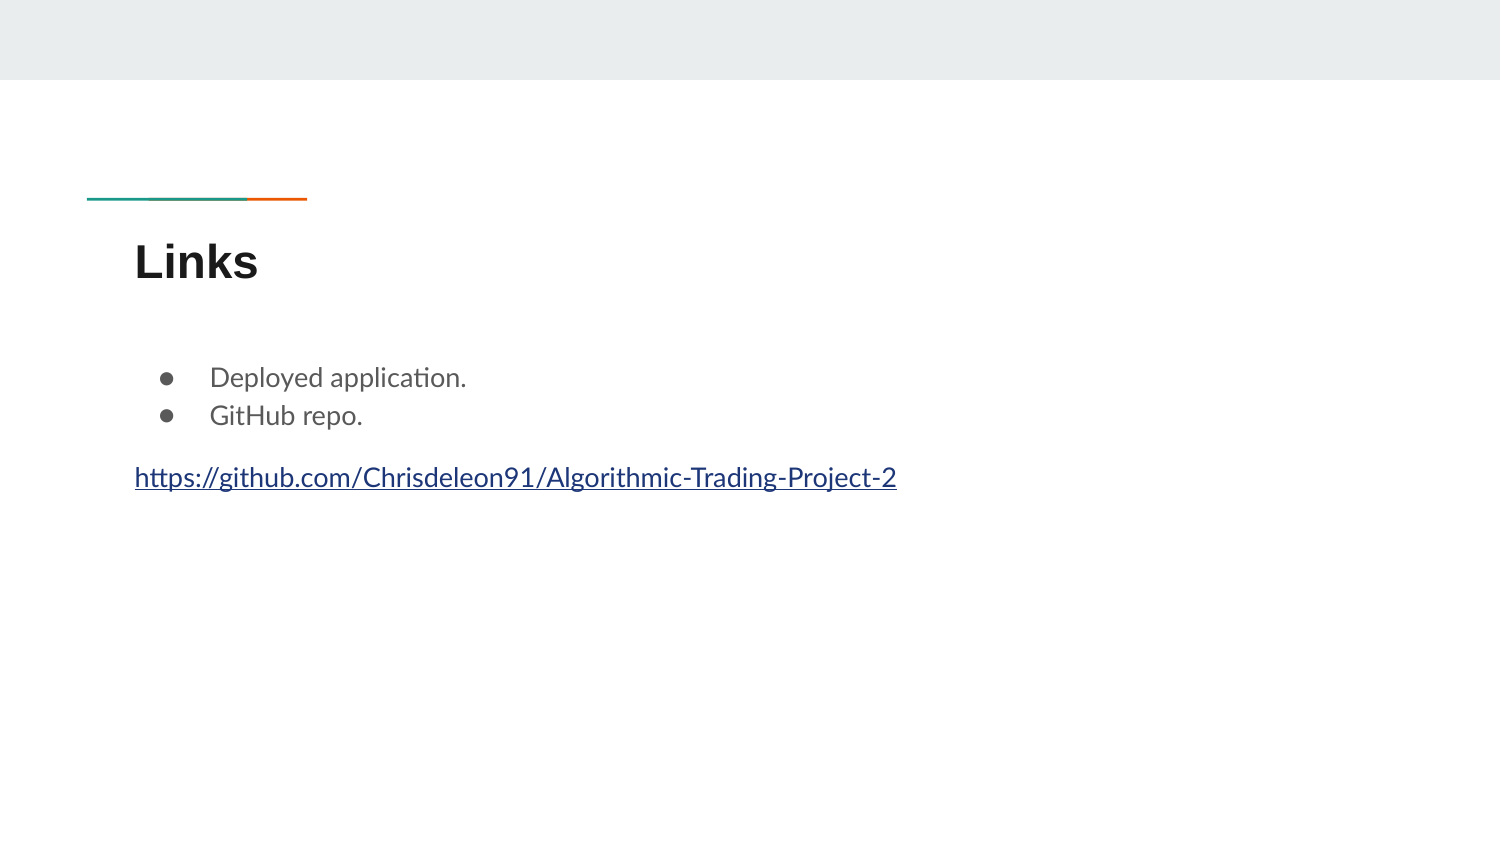

# Links
Deployed application.
GitHub repo.
https://github.com/Chrisdeleon91/Algorithmic-Trading-Project-2